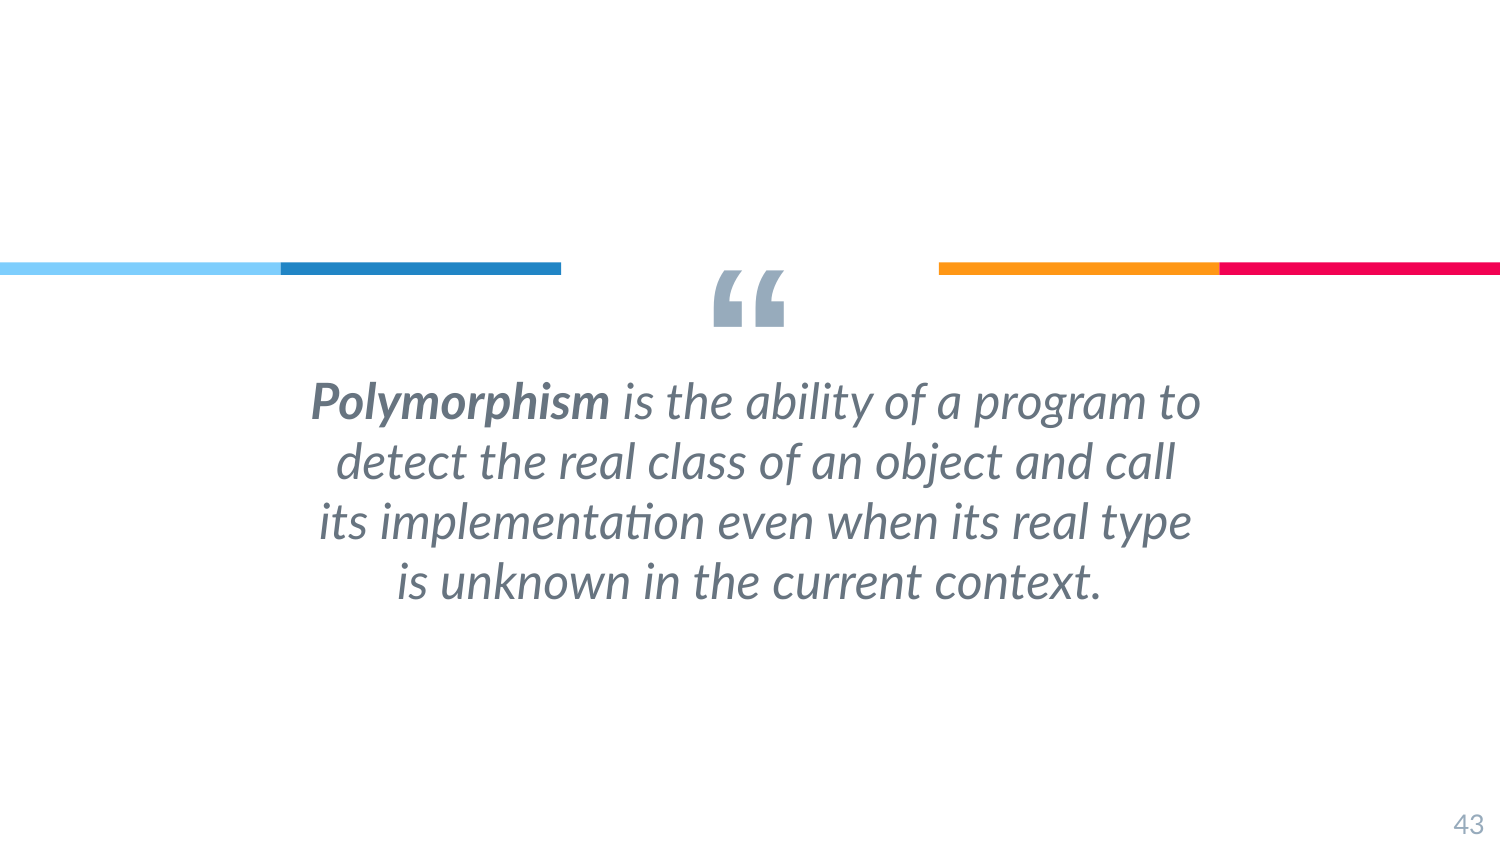

Polymorphism is the ability of a program to detect the real class of an object and call its implementation even when its real type is unknown in the current context.

43